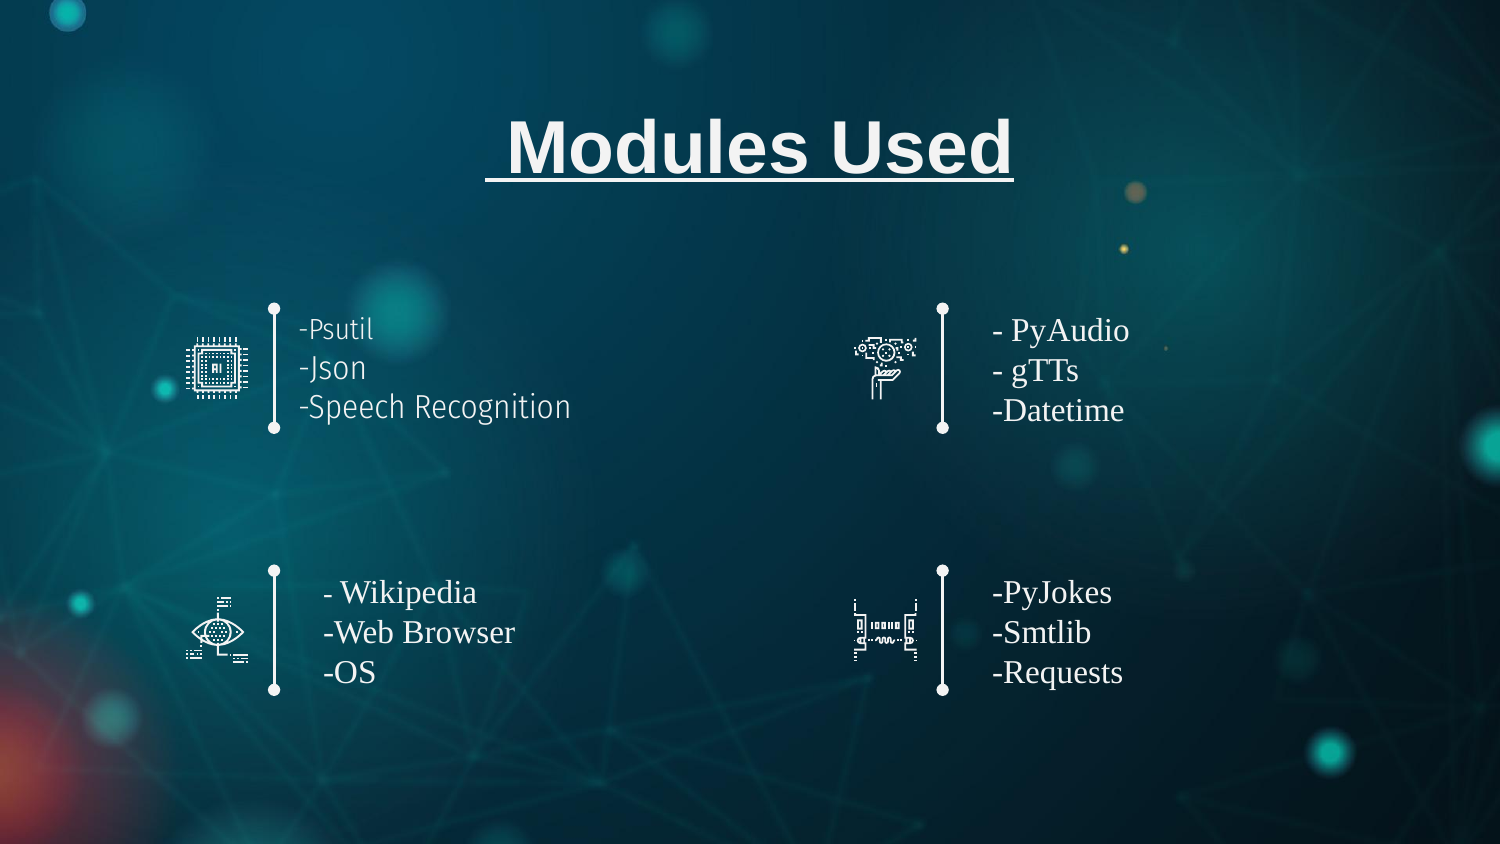

# Modules Used
-Psutil
-Json
-Speech Recognition
- PyAudio
- gTTs
-Datetime

- Wikipedia
-Web Browser
-OS
-PyJokes
-Smtlib
-Requests